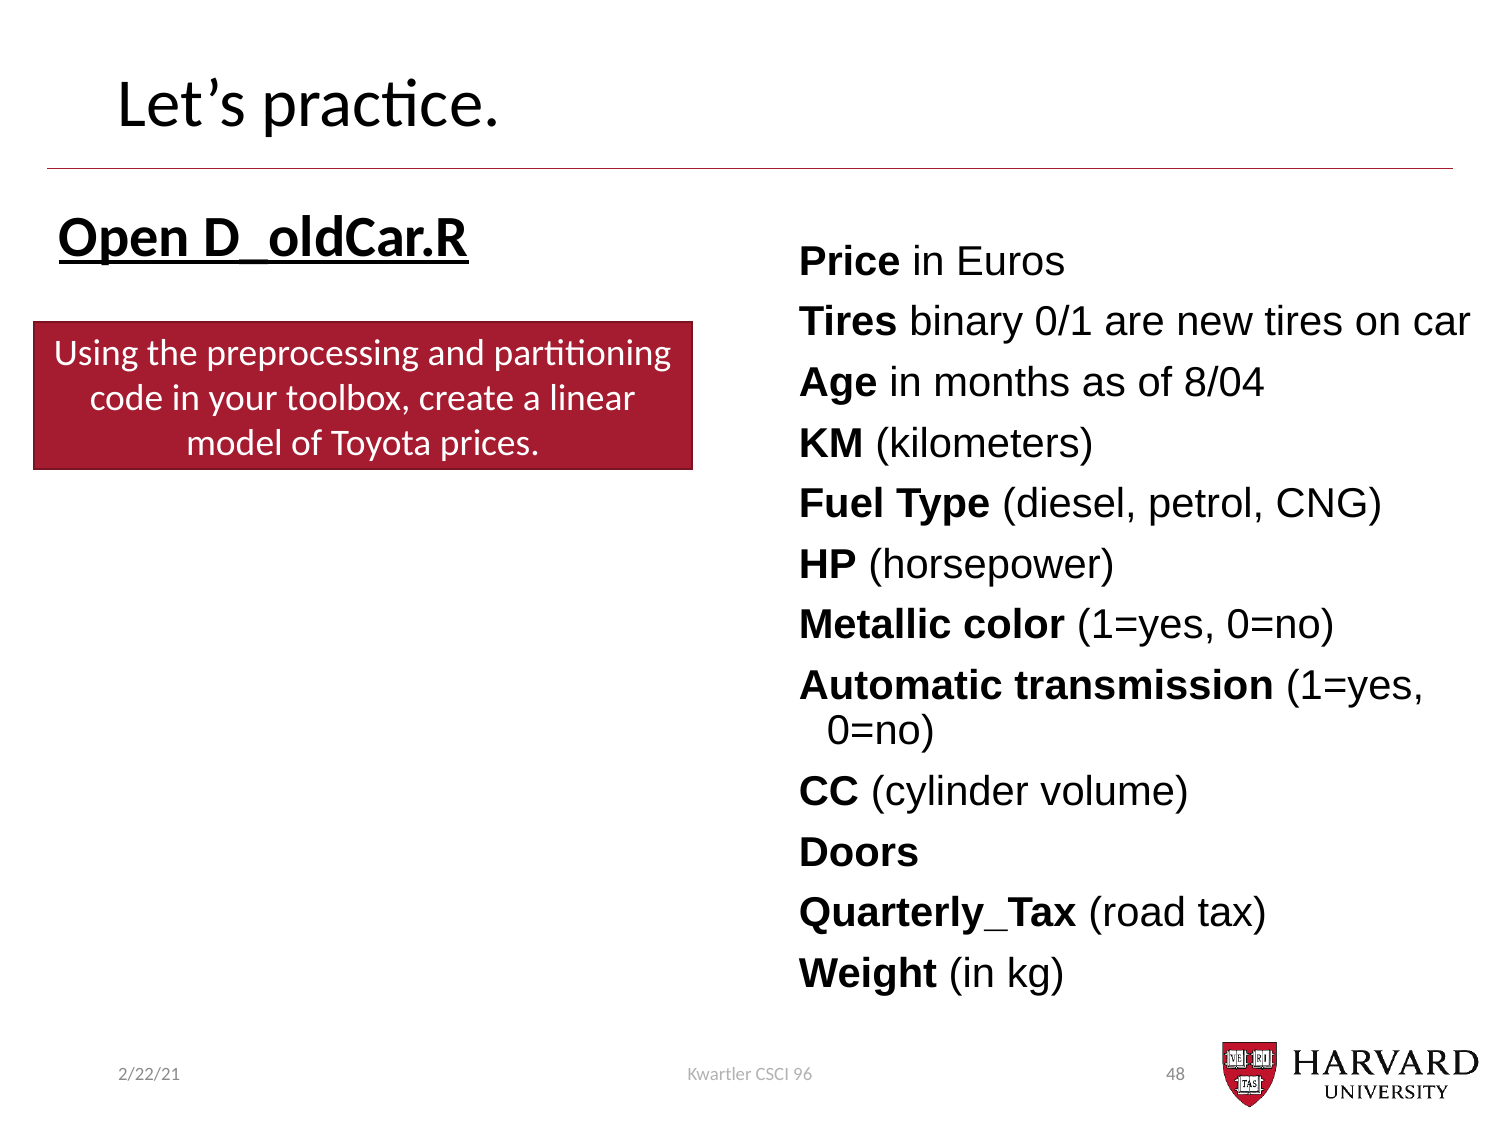

# Let’s practice.
Open D_oldCar.R
Price in Euros
Tires binary 0/1 are new tires on car
Age in months as of 8/04
KM (kilometers)
Fuel Type (diesel, petrol, CNG)
HP (horsepower)
Metallic color (1=yes, 0=no)
Automatic transmission (1=yes, 0=no)
CC (cylinder volume)
Doors
Quarterly_Tax (road tax)
Weight (in kg)
Using the preprocessing and partitioning code in your toolbox, create a linear model of Toyota prices.
2/22/21
Kwartler CSCI 96
48